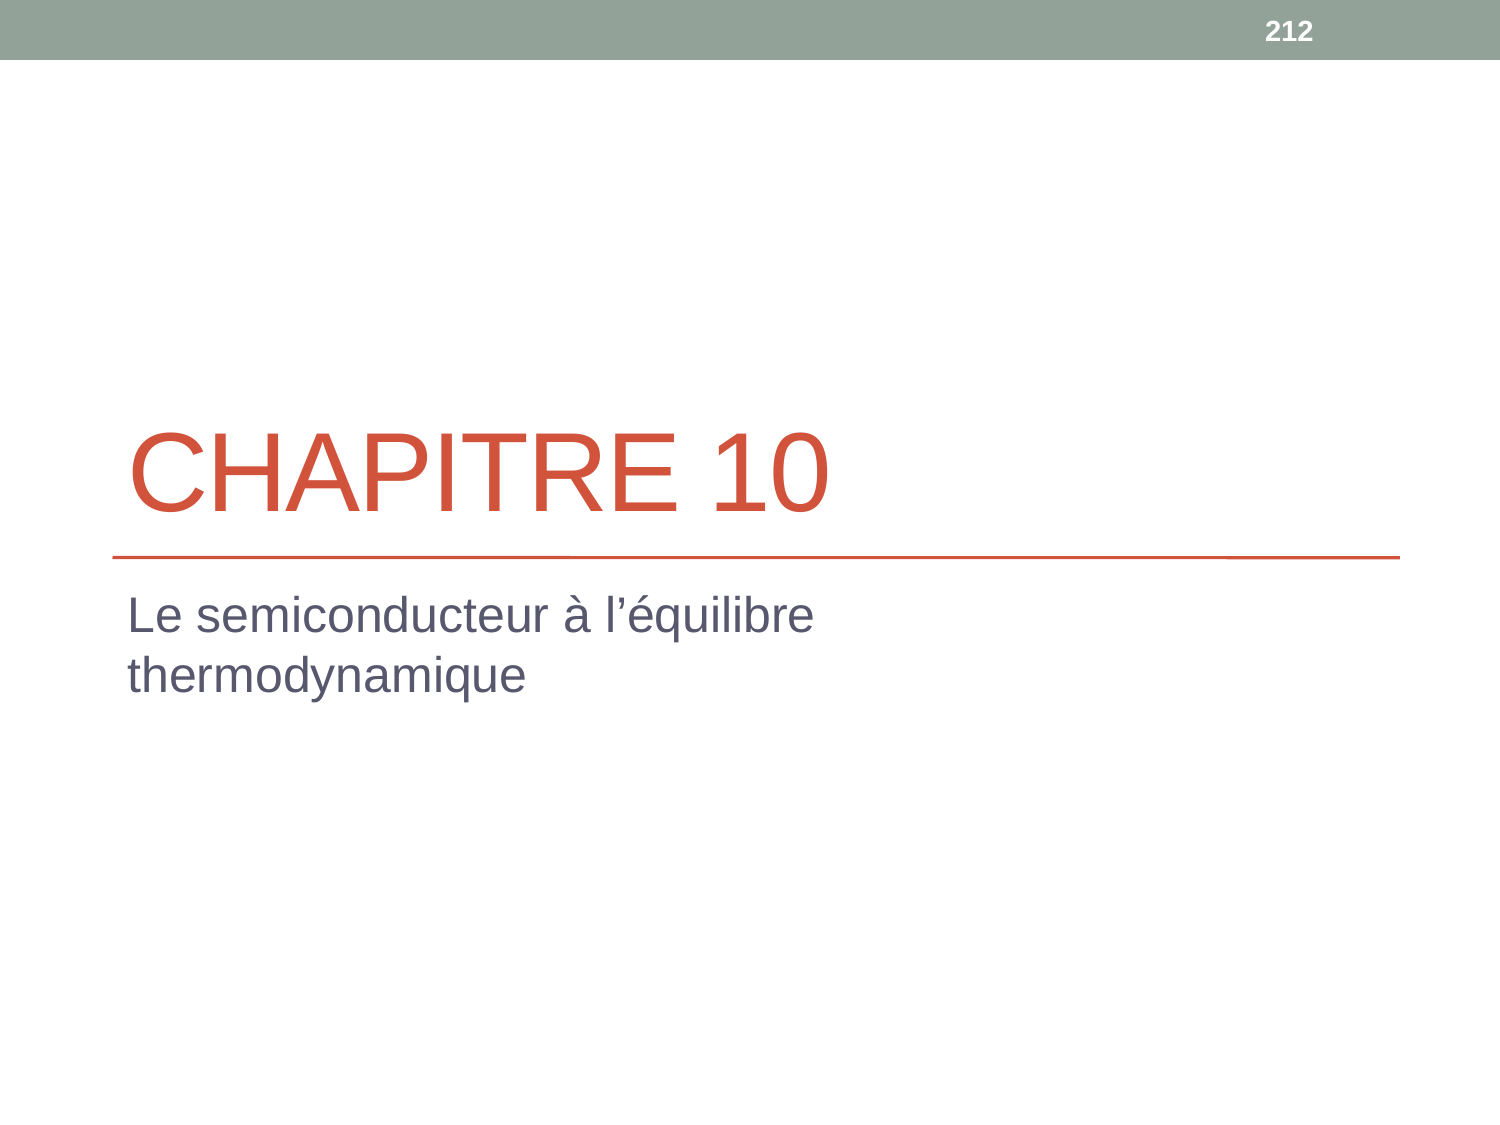

212
# Chapitre 10
Le semiconducteur à l’équilibre thermodynamique